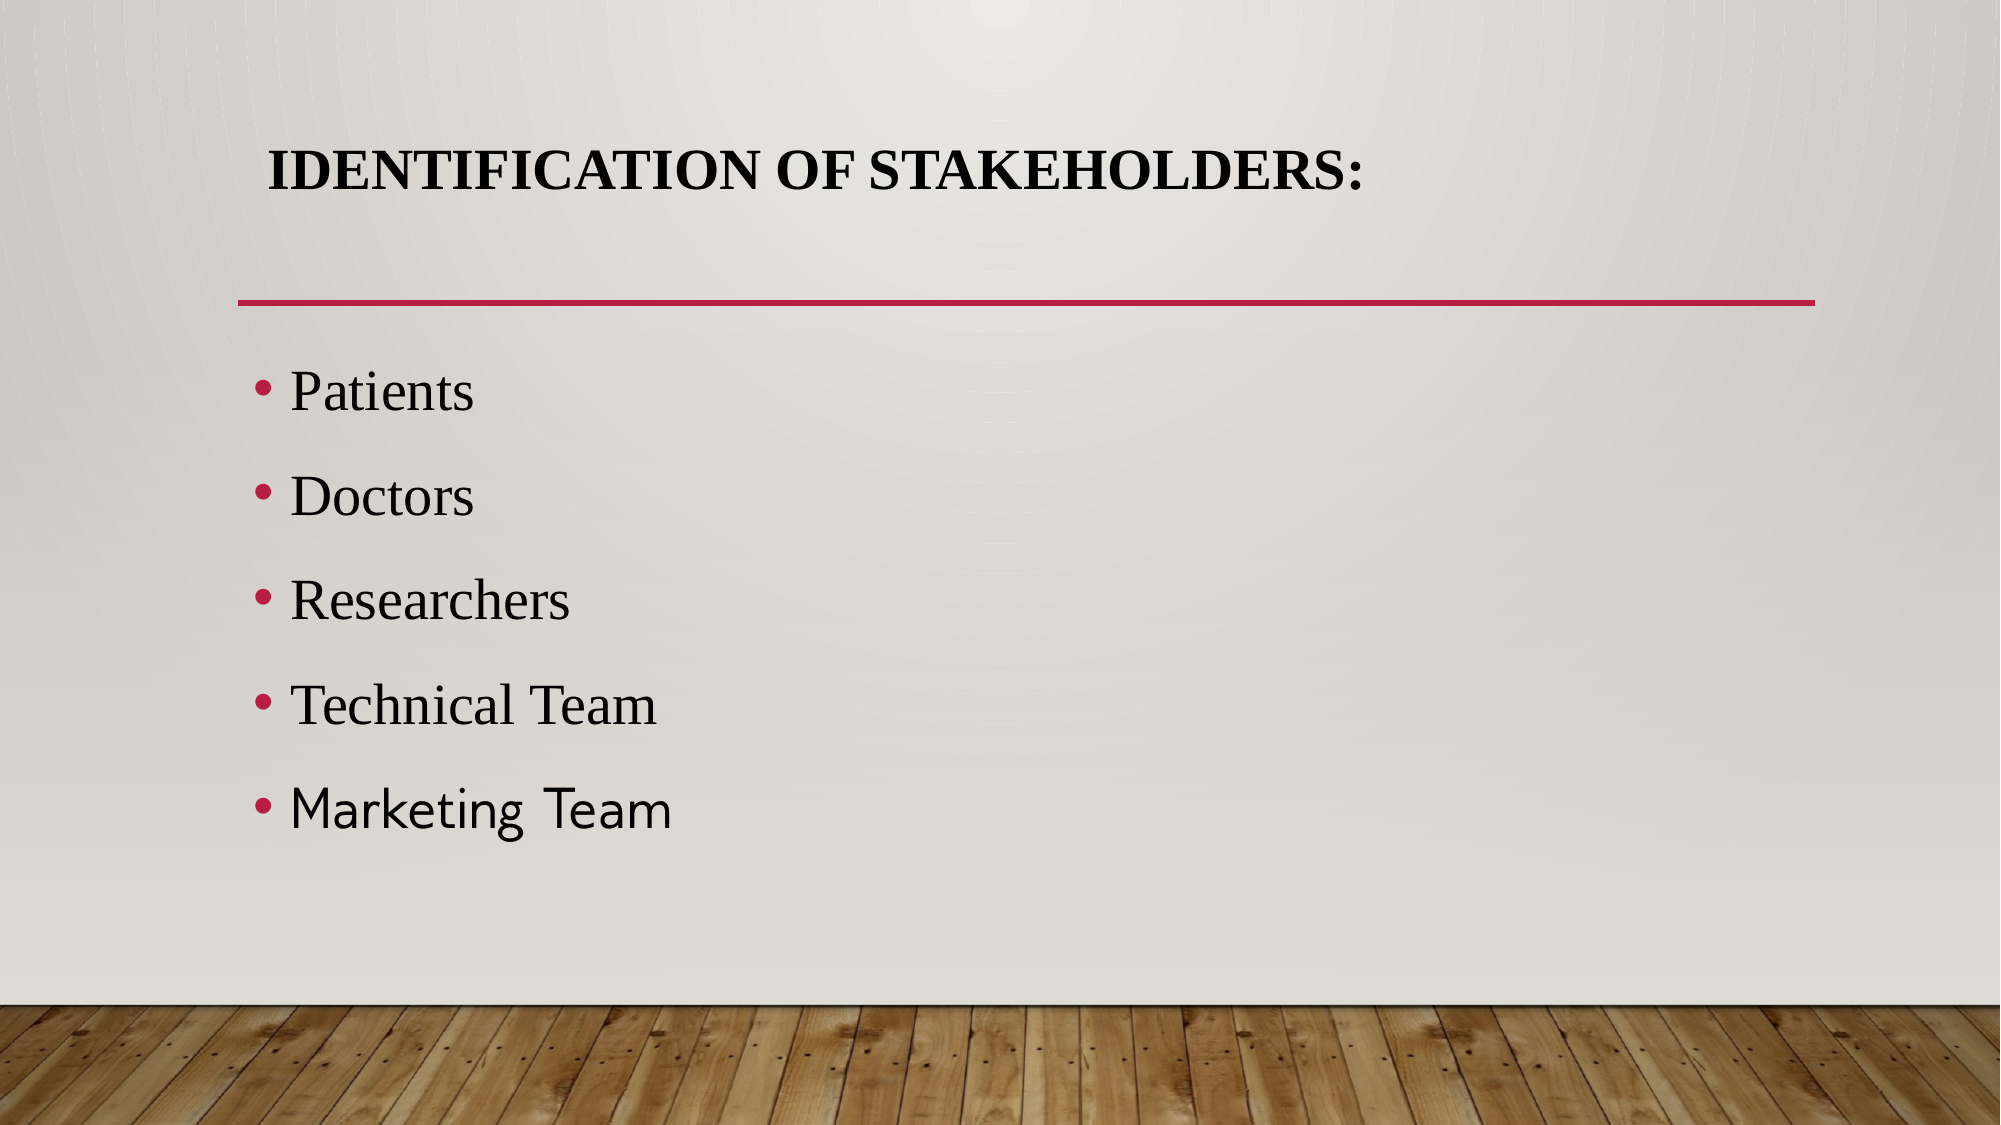

# Identification of Stakeholders:
Patients
Doctors
Researchers
Technical Team
Marketing Team